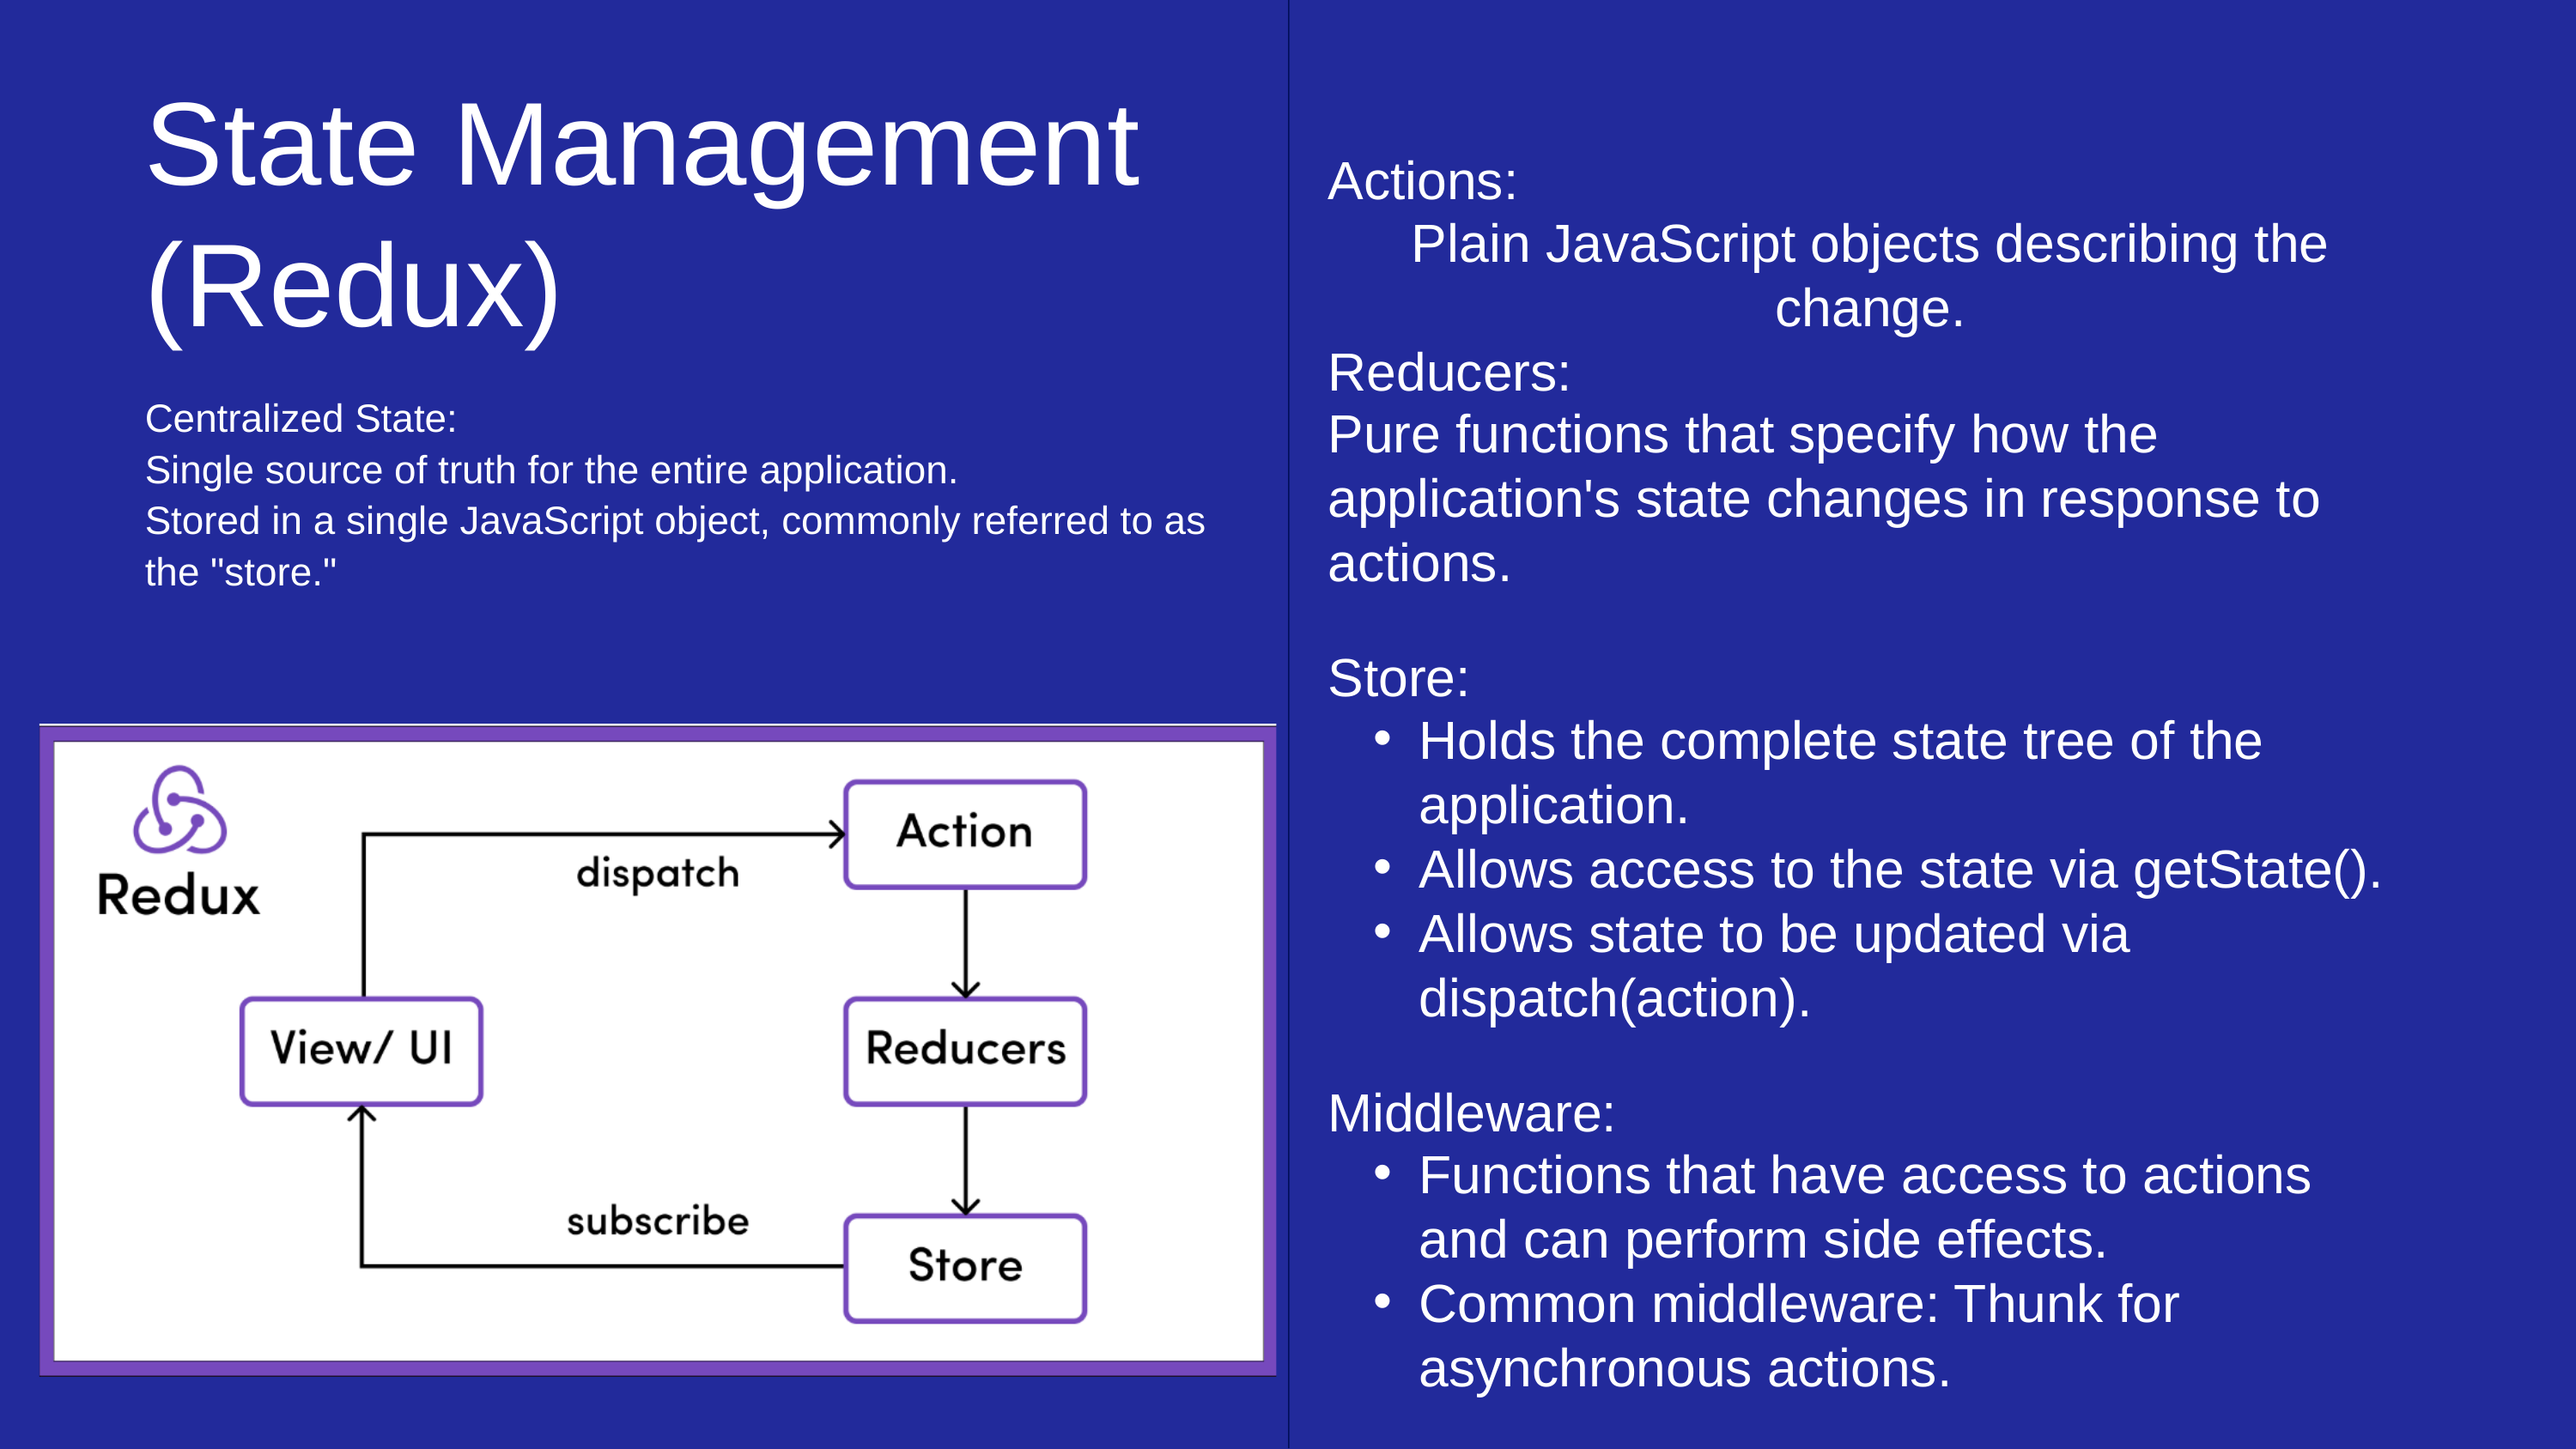

State Management (Redux)
Actions:
Plain JavaScript objects describing the change.
Reducers:
Pure functions that specify how the application's state changes in response to actions.
Centralized State:
Single source of truth for the entire application.
Stored in a single JavaScript object, commonly referred to as the "store."
Store:
Holds the complete state tree of the application.
Allows access to the state via getState().
Allows state to be updated via dispatch(action).

Middleware:
Functions that have access to actions and can perform side effects.
Common middleware: Thunk for asynchronous actions.